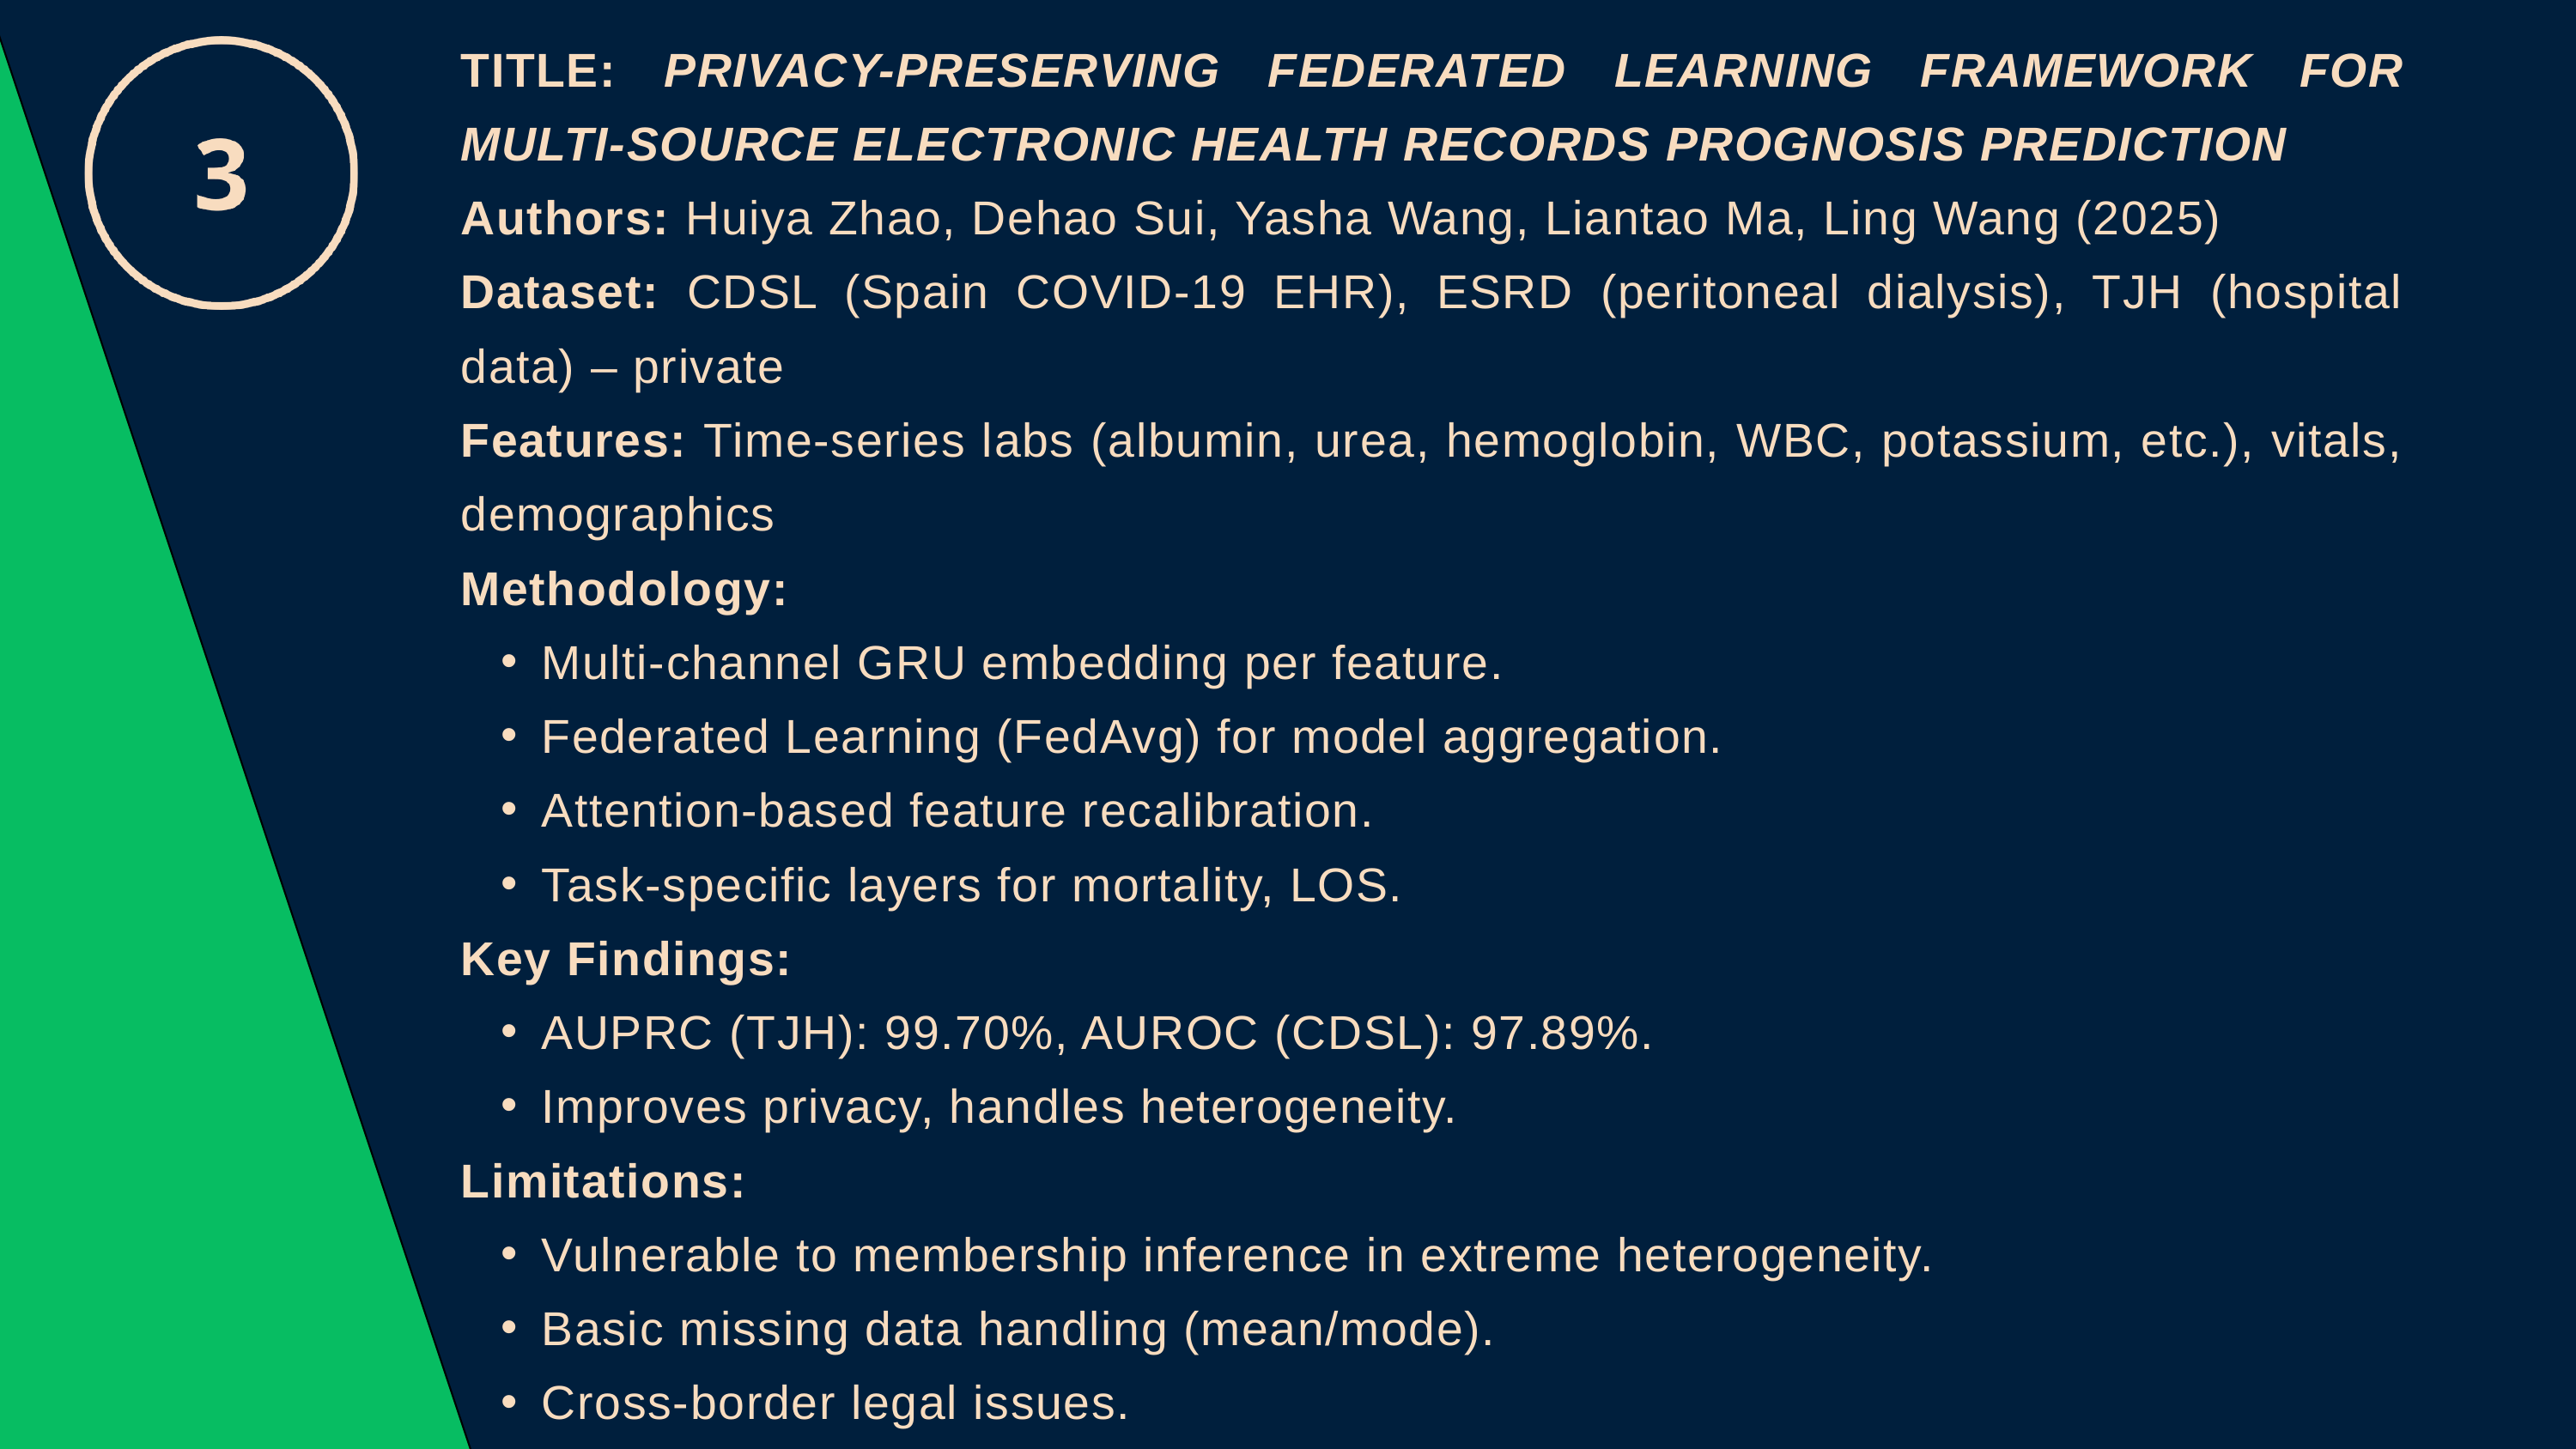

TITLE: PRIVACY-PRESERVING FEDERATED LEARNING FRAMEWORK FOR MULTI-SOURCE ELECTRONIC HEALTH RECORDS PROGNOSIS PREDICTION
Authors: Huiya Zhao, Dehao Sui, Yasha Wang, Liantao Ma, Ling Wang (2025)
Dataset: CDSL (Spain COVID-19 EHR), ESRD (peritoneal dialysis), TJH (hospital data) – private
Features: Time-series labs (albumin, urea, hemoglobin, WBC, potassium, etc.), vitals, demographics
Methodology:
Multi-channel GRU embedding per feature.
Federated Learning (FedAvg) for model aggregation.
Attention-based feature recalibration.
Task-specific layers for mortality, LOS.
Key Findings:
AUPRC (TJH): 99.70%, AUROC (CDSL): 97.89%.
Improves privacy, handles heterogeneity.
Limitations:
Vulnerable to membership inference in extreme heterogeneity.
Basic missing data handling (mean/mode).
Cross-border legal issues.